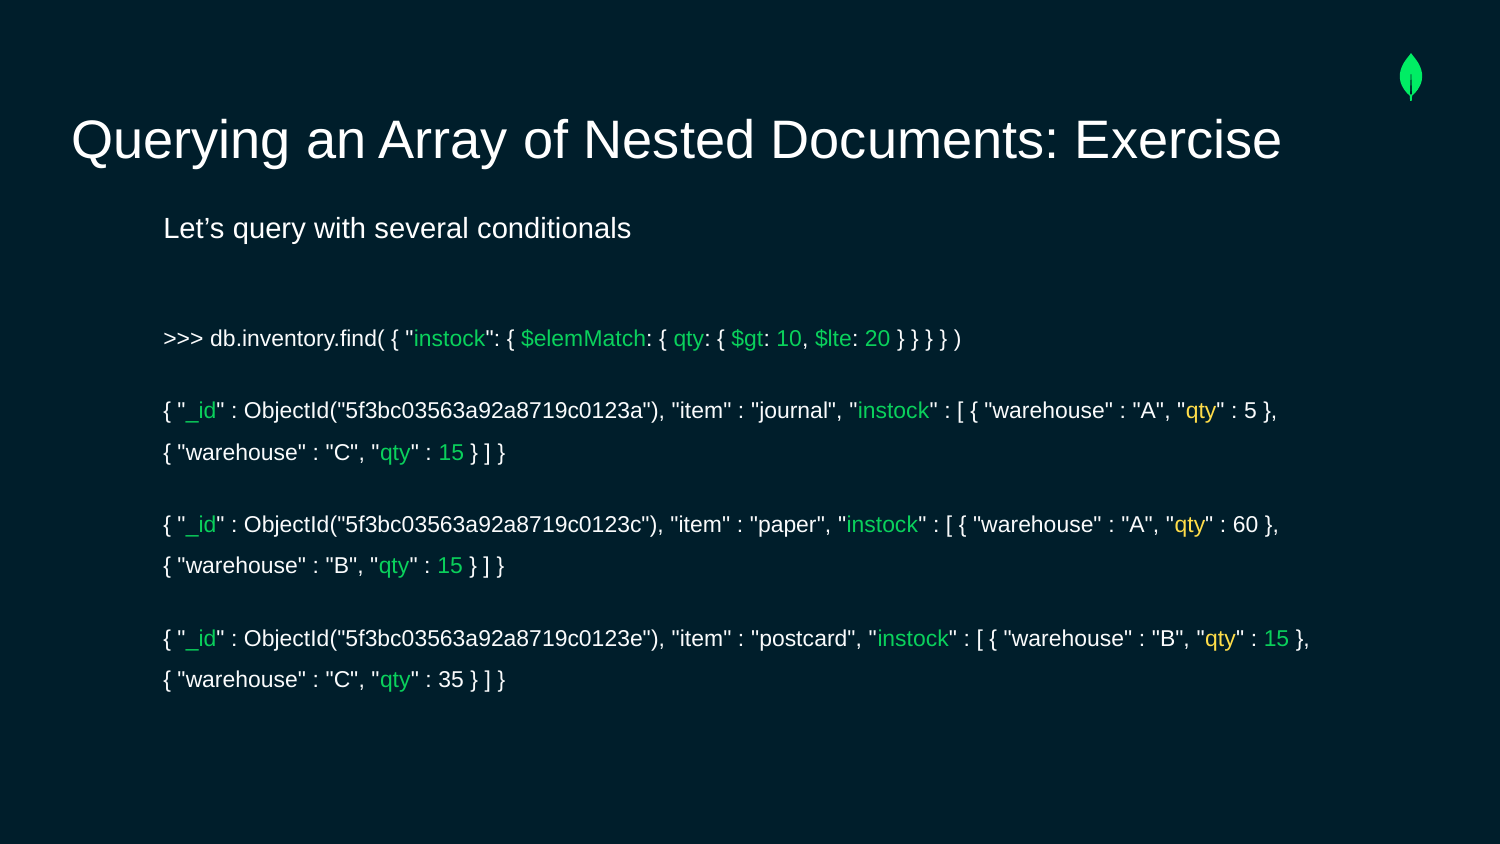

Querying an Array of Nested Documents: Exercise
Let’s query with several conditionals
>>> db.inventory.find( { "instock": { $elemMatch: { qty: { $gt: 10, $lte: 20 } } } } )
{ "_id" : ObjectId("5f3bc03563a92a8719c0123a"), "item" : "journal", "instock" : [ { "warehouse" : "A", "qty" : 5 }, { "warehouse" : "C", "qty" : 15 } ] }
{ "_id" : ObjectId("5f3bc03563a92a8719c0123c"), "item" : "paper", "instock" : [ { "warehouse" : "A", "qty" : 60 }, { "warehouse" : "B", "qty" : 15 } ] }
{ "_id" : ObjectId("5f3bc03563a92a8719c0123e"), "item" : "postcard", "instock" : [ { "warehouse" : "B", "qty" : 15 }, { "warehouse" : "C", "qty" : 35 } ] }